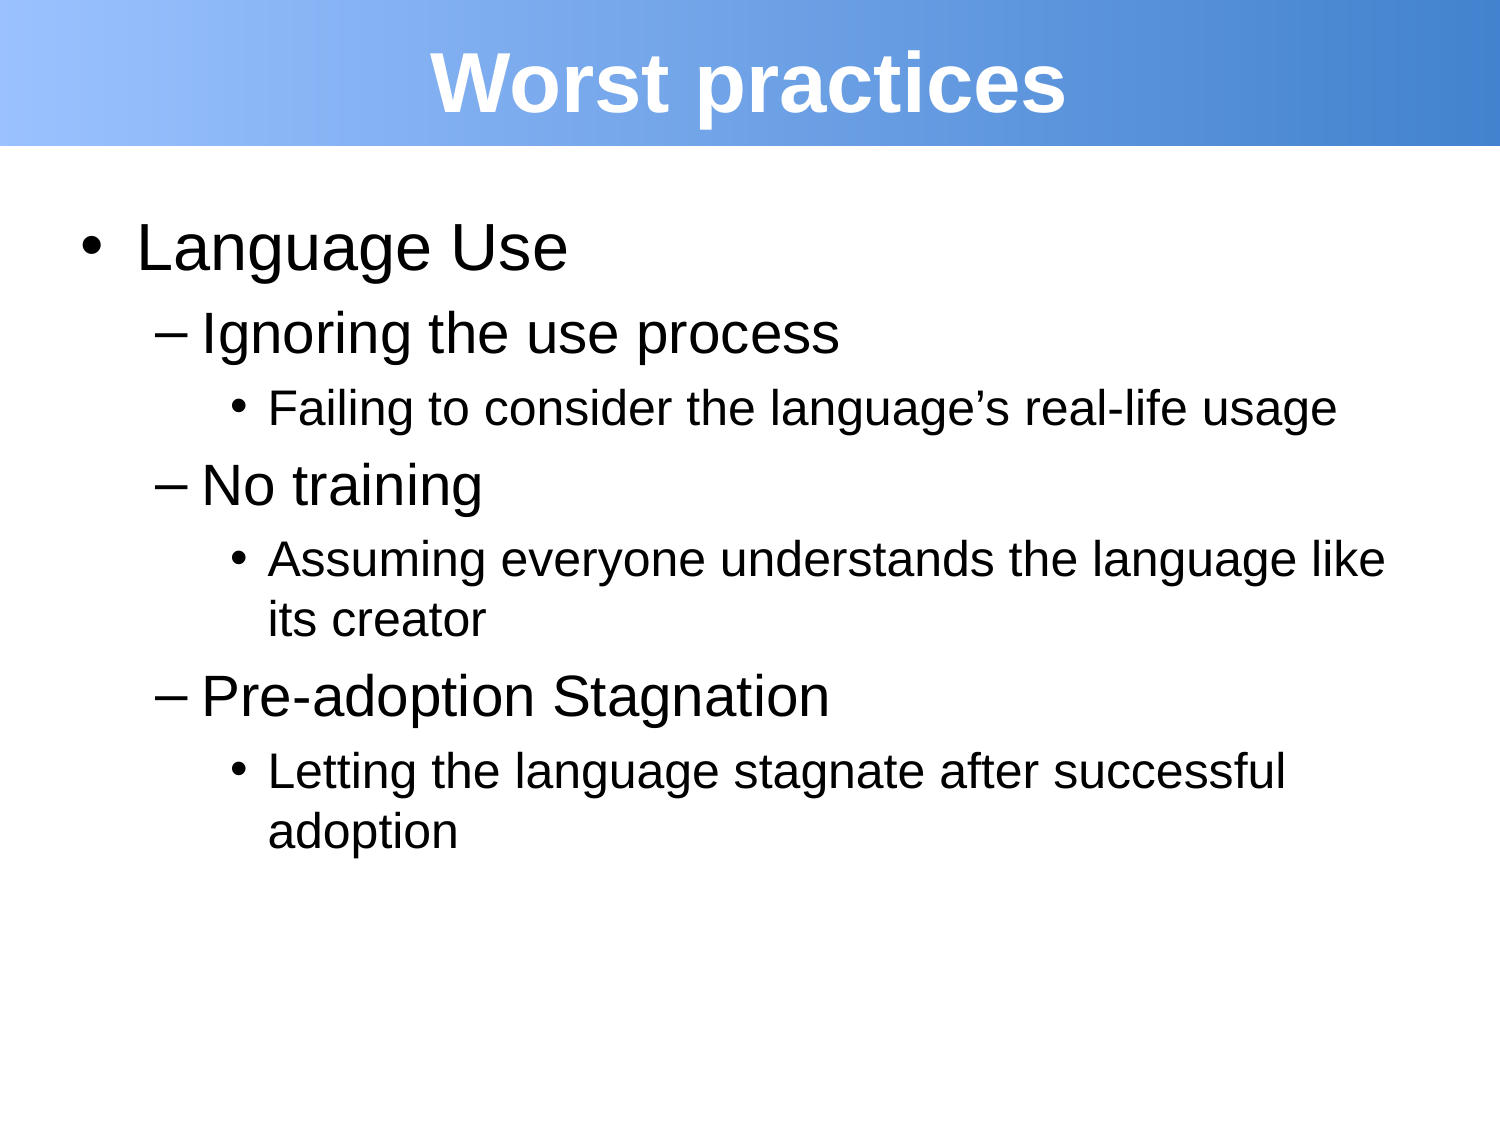

# Worst practices
Language Use
Ignoring the use process
Failing to consider the language’s real-life usage
No training
Assuming everyone understands the language like its creator
Pre-adoption Stagnation
Letting the language stagnate after successful adoption